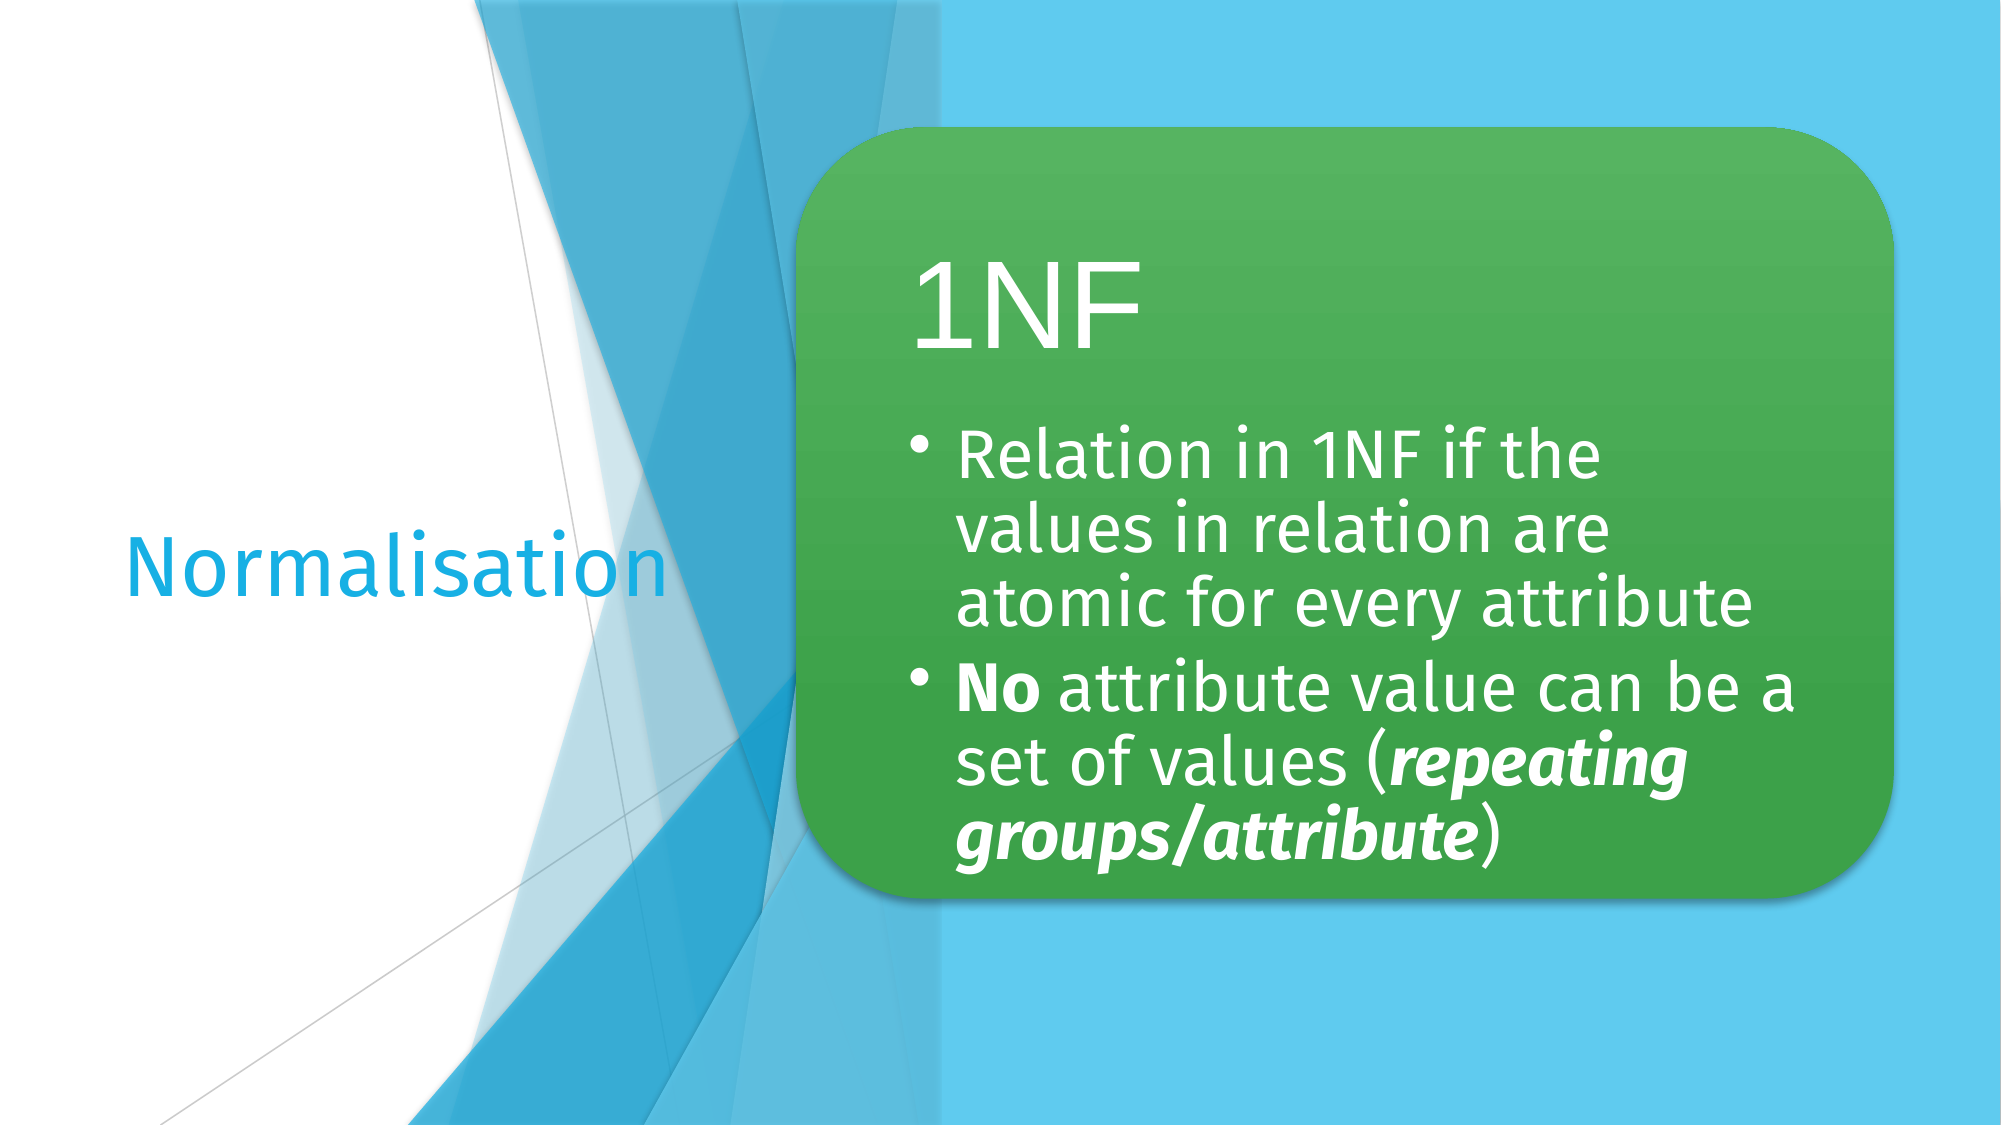

1NF
Relation in 1NF if the values in relation are atomic for every attribute
No attribute value can be a set of values (repeating groups/attribute)
# Normalisation